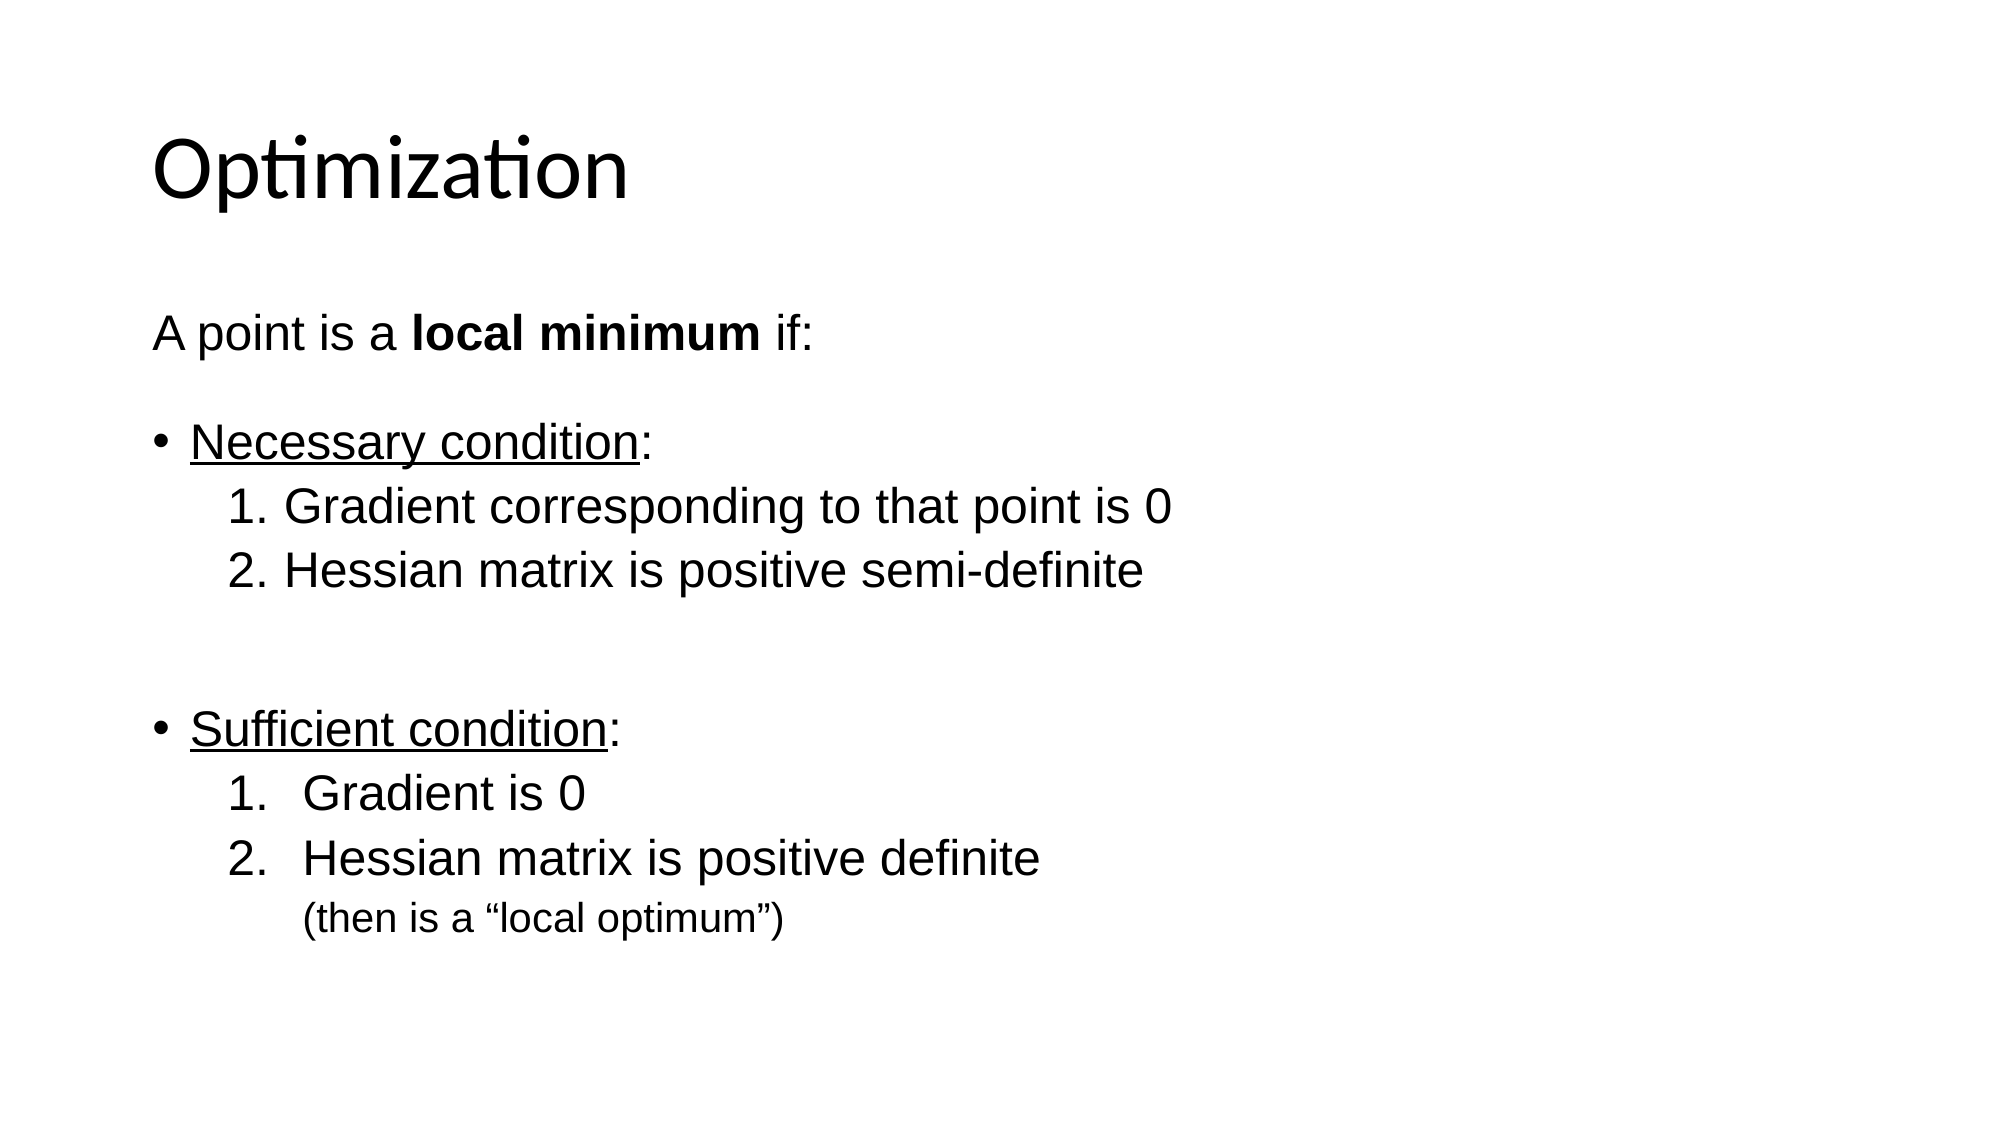

# Optimization
A point is a local minimum if:

Necessary condition:
Gradient corresponding to that point is 0
Hessian matrix is positive semi-definite

Sufficient condition:
Gradient is 0
Hessian matrix is positive definite
(then is a “local optimum”)